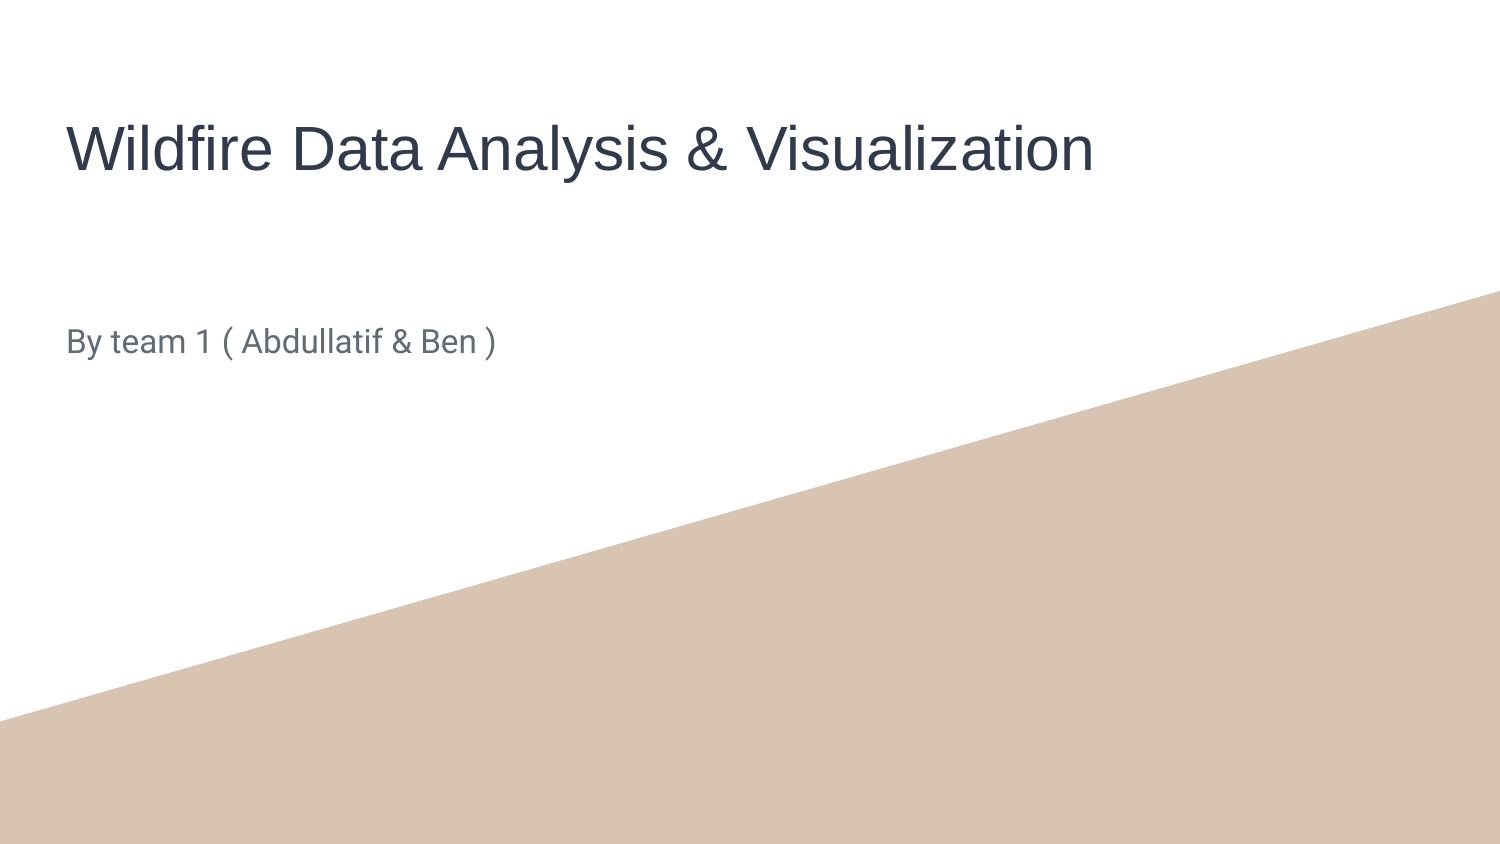

# Wildfire Data Analysis & Visualization
By team 1 ( Abdullatif & Ben )